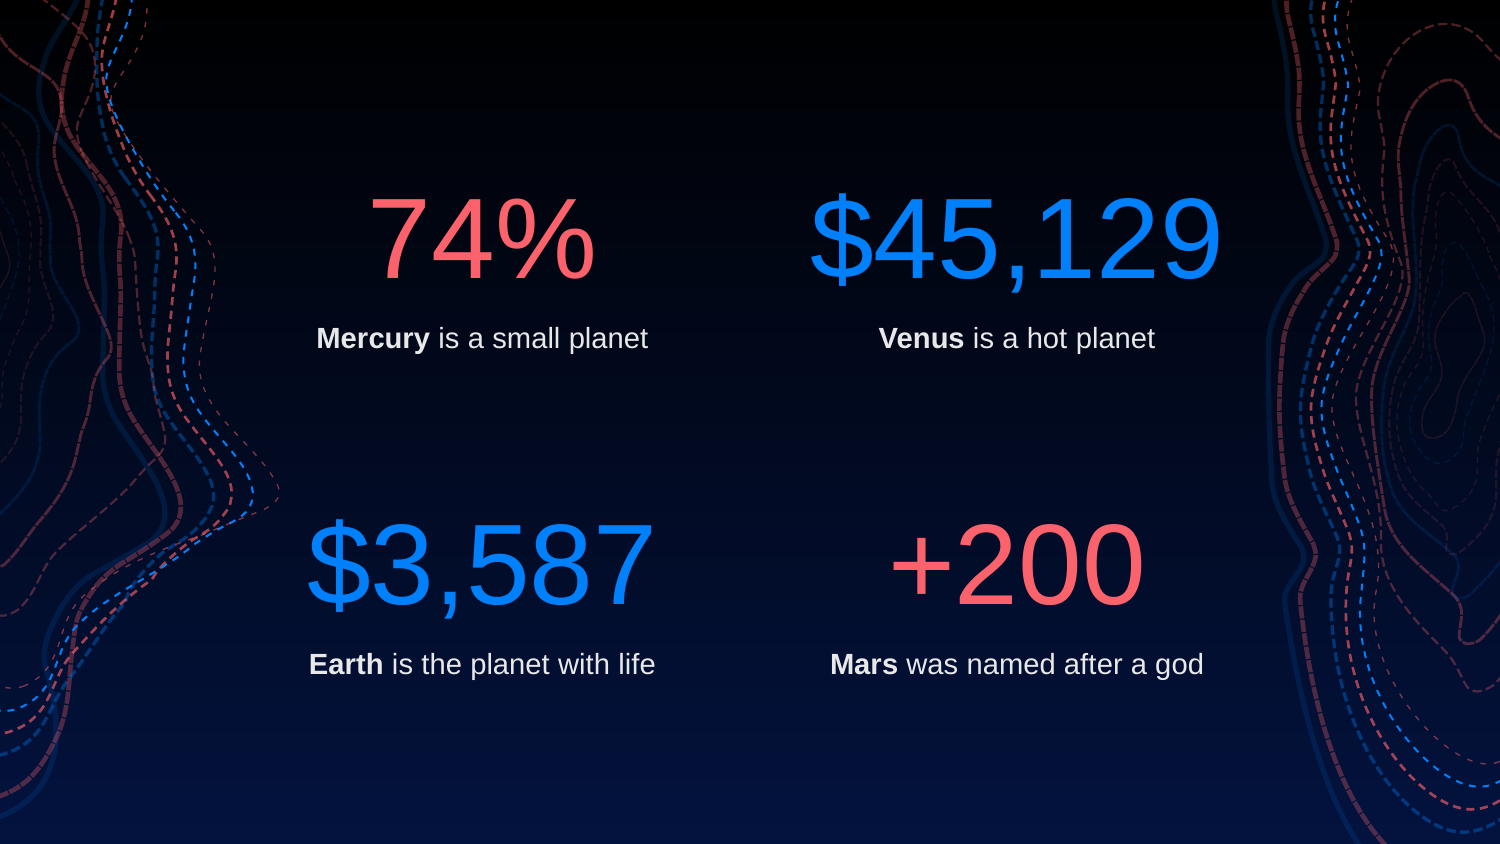

74%
# $45,129
Mercury is a small planet
Venus is a hot planet
$3,587
+200
Earth is the planet with life
Mars was named after a god